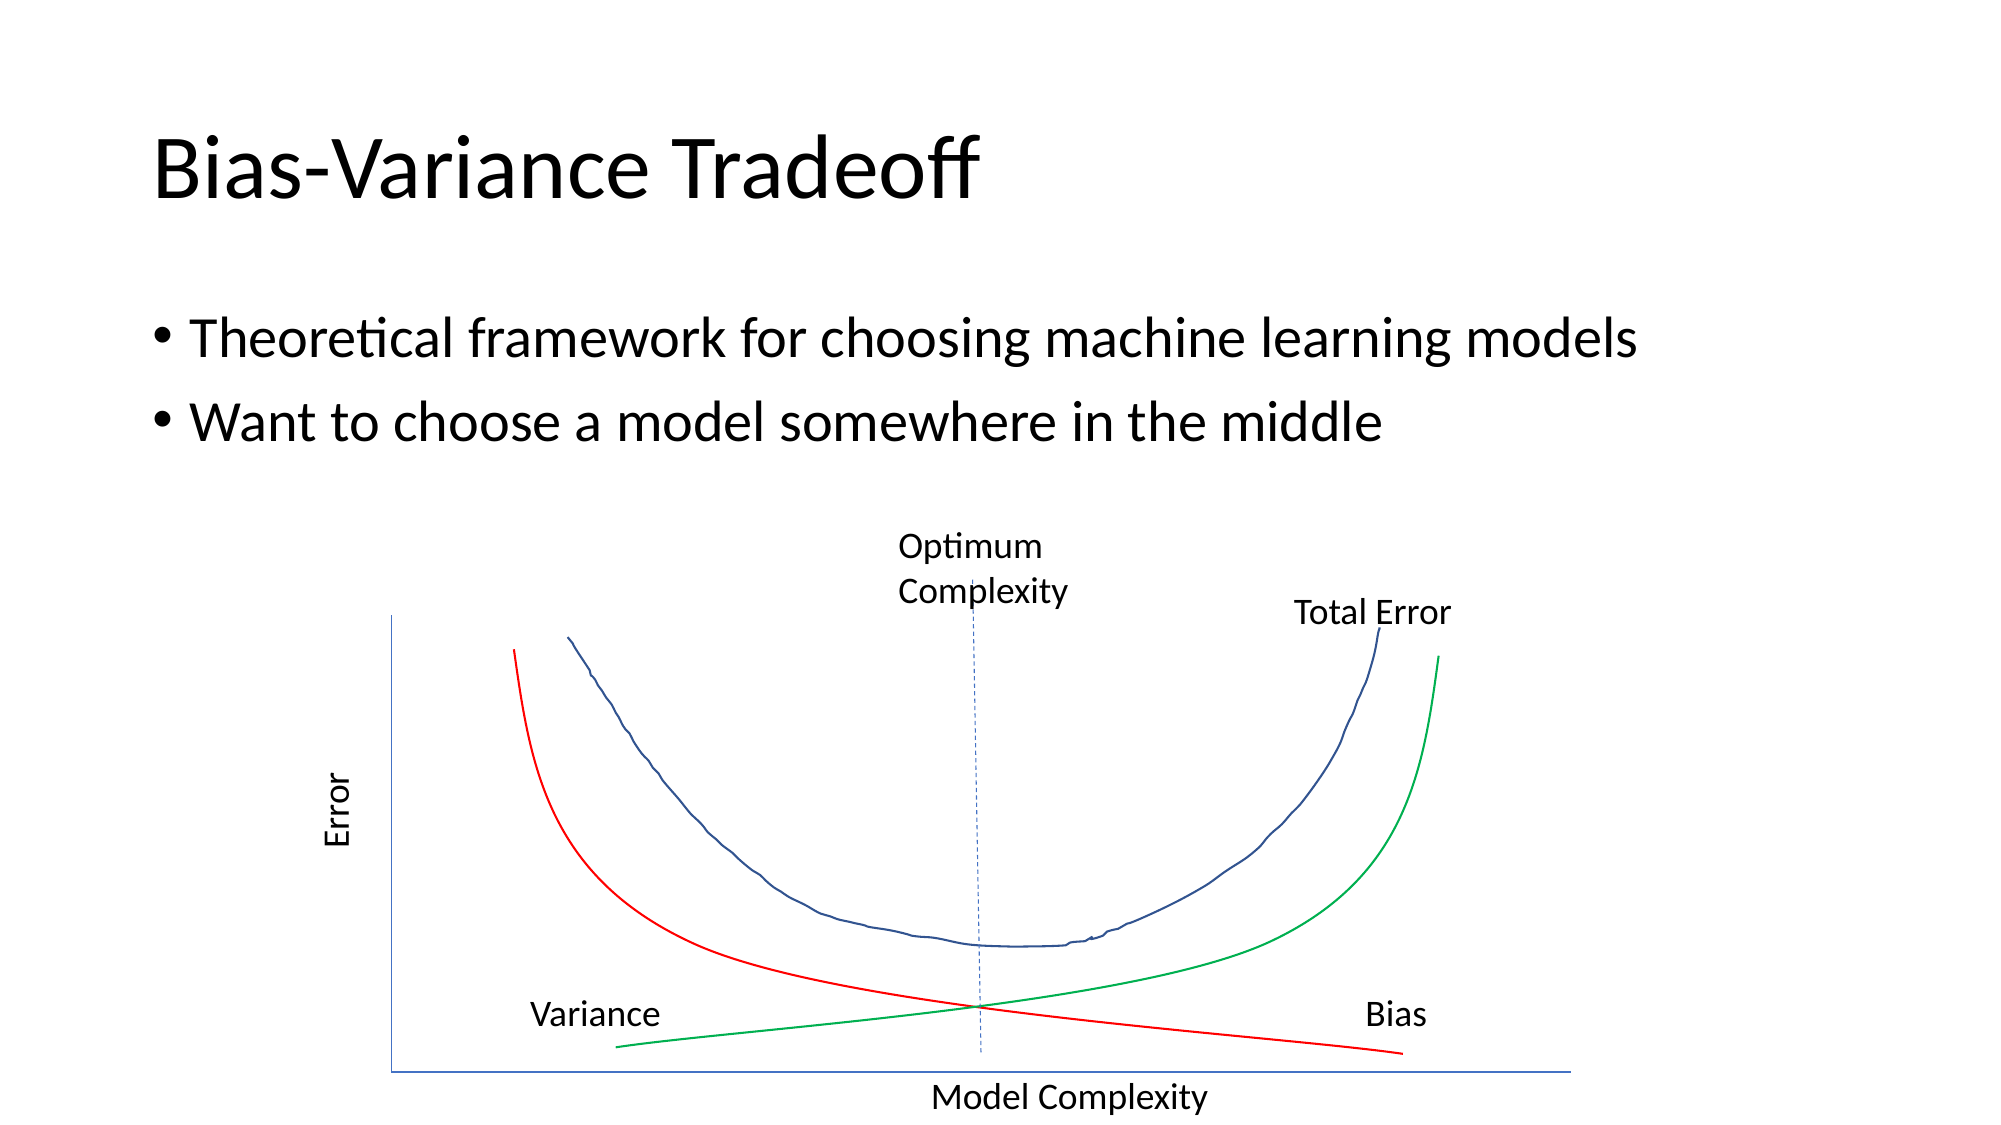

# Bias-Variance Tradeoff
Theoretical framework for choosing machine learning models
Want to choose a model somewhere in the middle
Optimum Complexity
Total Error

Error
Variance
Bias
Model Complexity